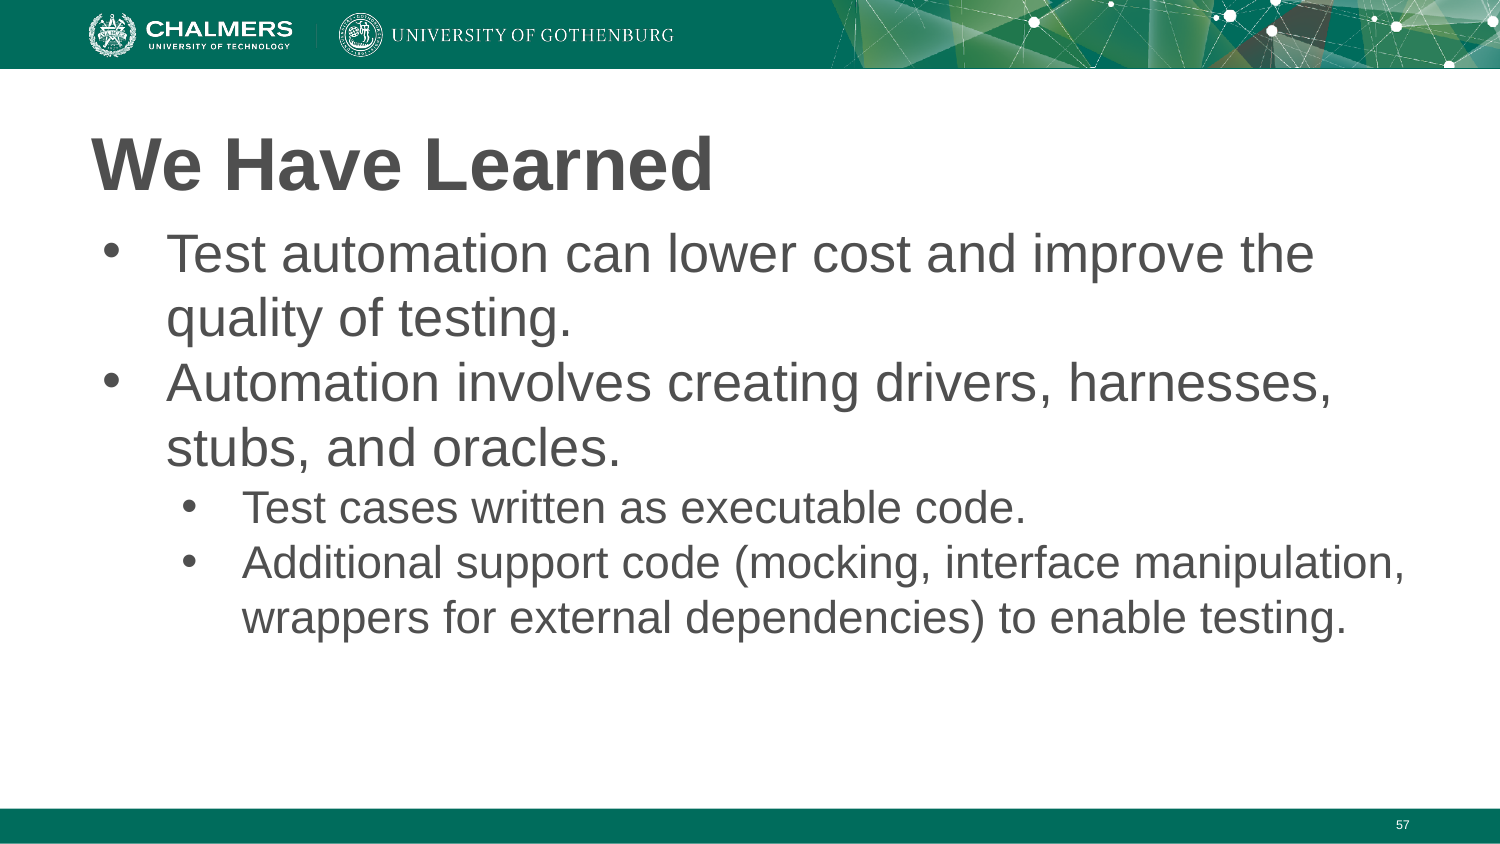

# We Have Learned
Test automation can lower cost and improve the quality of testing.
Automation involves creating drivers, harnesses, stubs, and oracles.
Test cases written as executable code.
Additional support code (mocking, interface manipulation, wrappers for external dependencies) to enable testing.
57